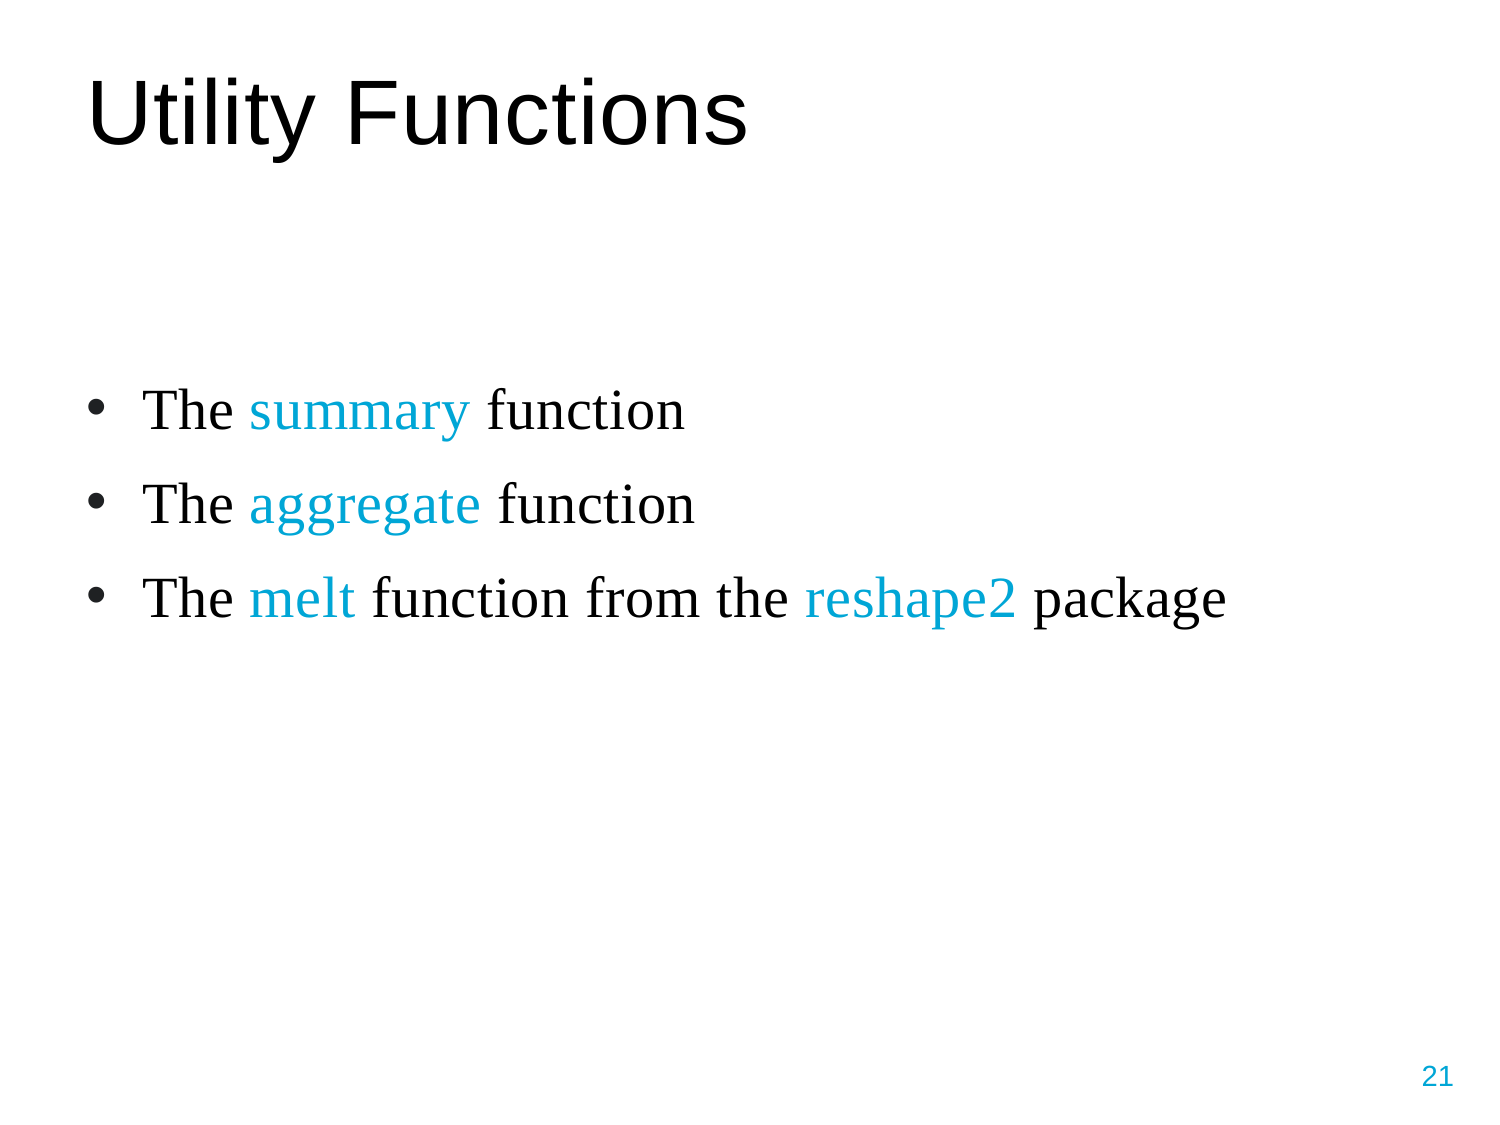

# Utility Functions
The summary function
The aggregate function
The melt function from the reshape2 package